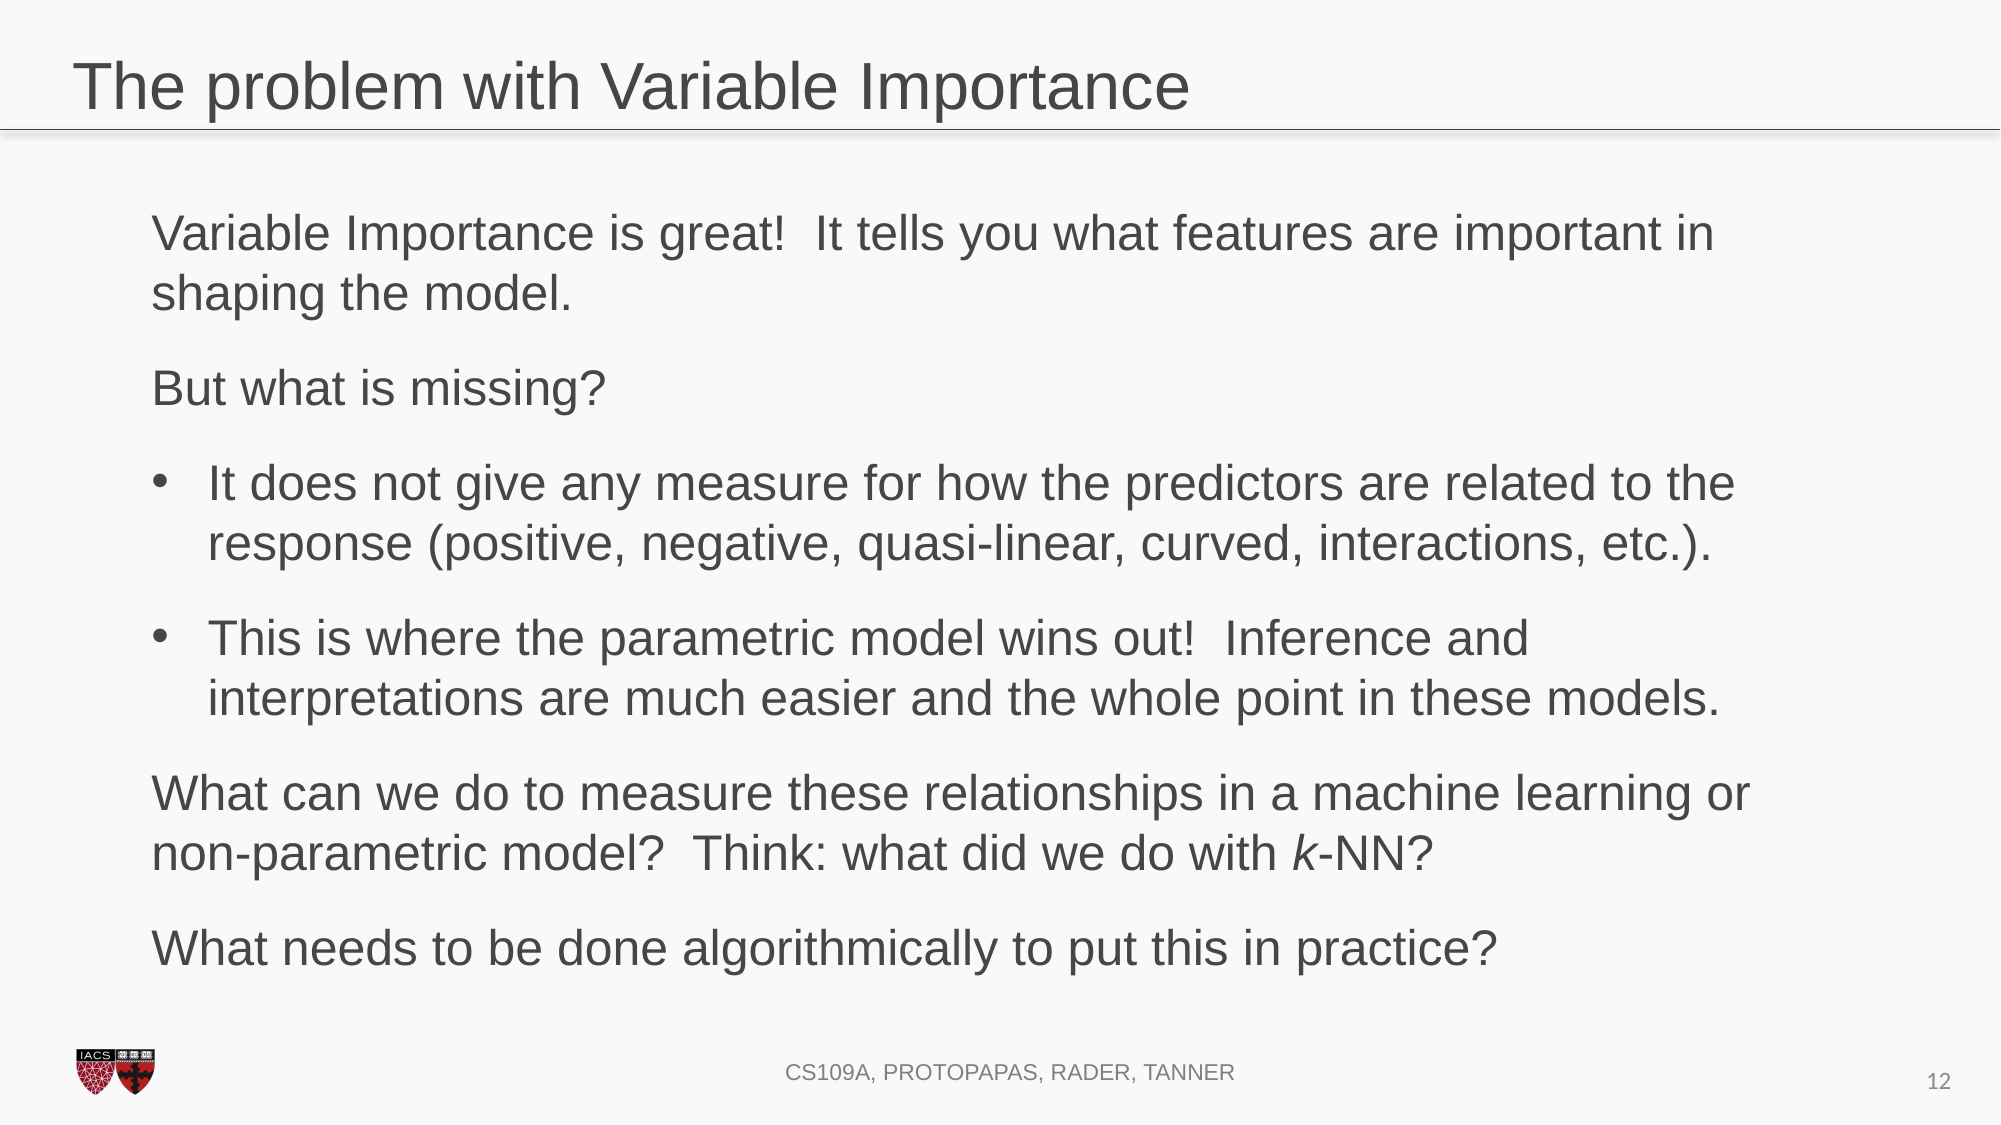

# The problem with Variable Importance
Variable Importance is great!  It tells you what features are important in shaping the model.
But what is missing?
It does not give any measure for how the predictors are related to the response (positive, negative, quasi-linear, curved, interactions, etc.).
This is where the parametric model wins out!  Inference and interpretations are much easier and the whole point in these models.
What can we do to measure these relationships in a machine learning or non-parametric model?  Think: what did we do with k-NN?
What needs to be done algorithmically to put this in practice?
12